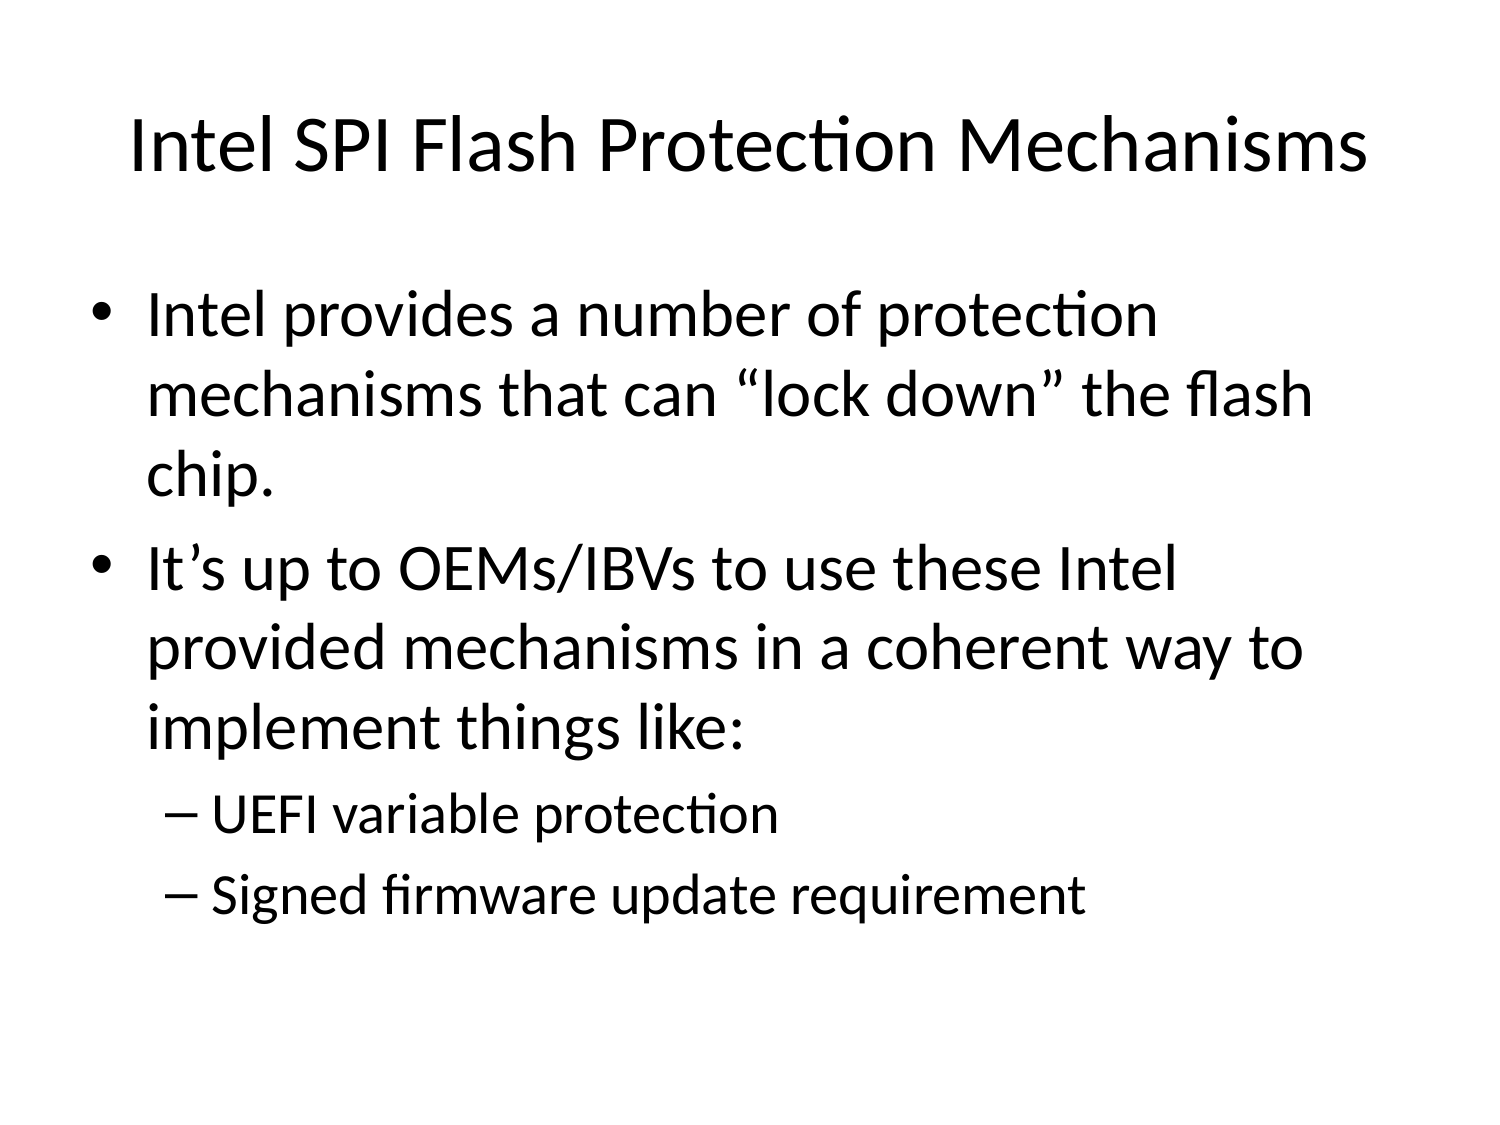

# Intel SPI Flash Protection Mechanisms
Intel provides a number of protection mechanisms that can “lock down” the flash chip.
It’s up to OEMs/IBVs to use these Intel provided mechanisms in a coherent way to implement things like:
UEFI variable protection
Signed firmware update requirement